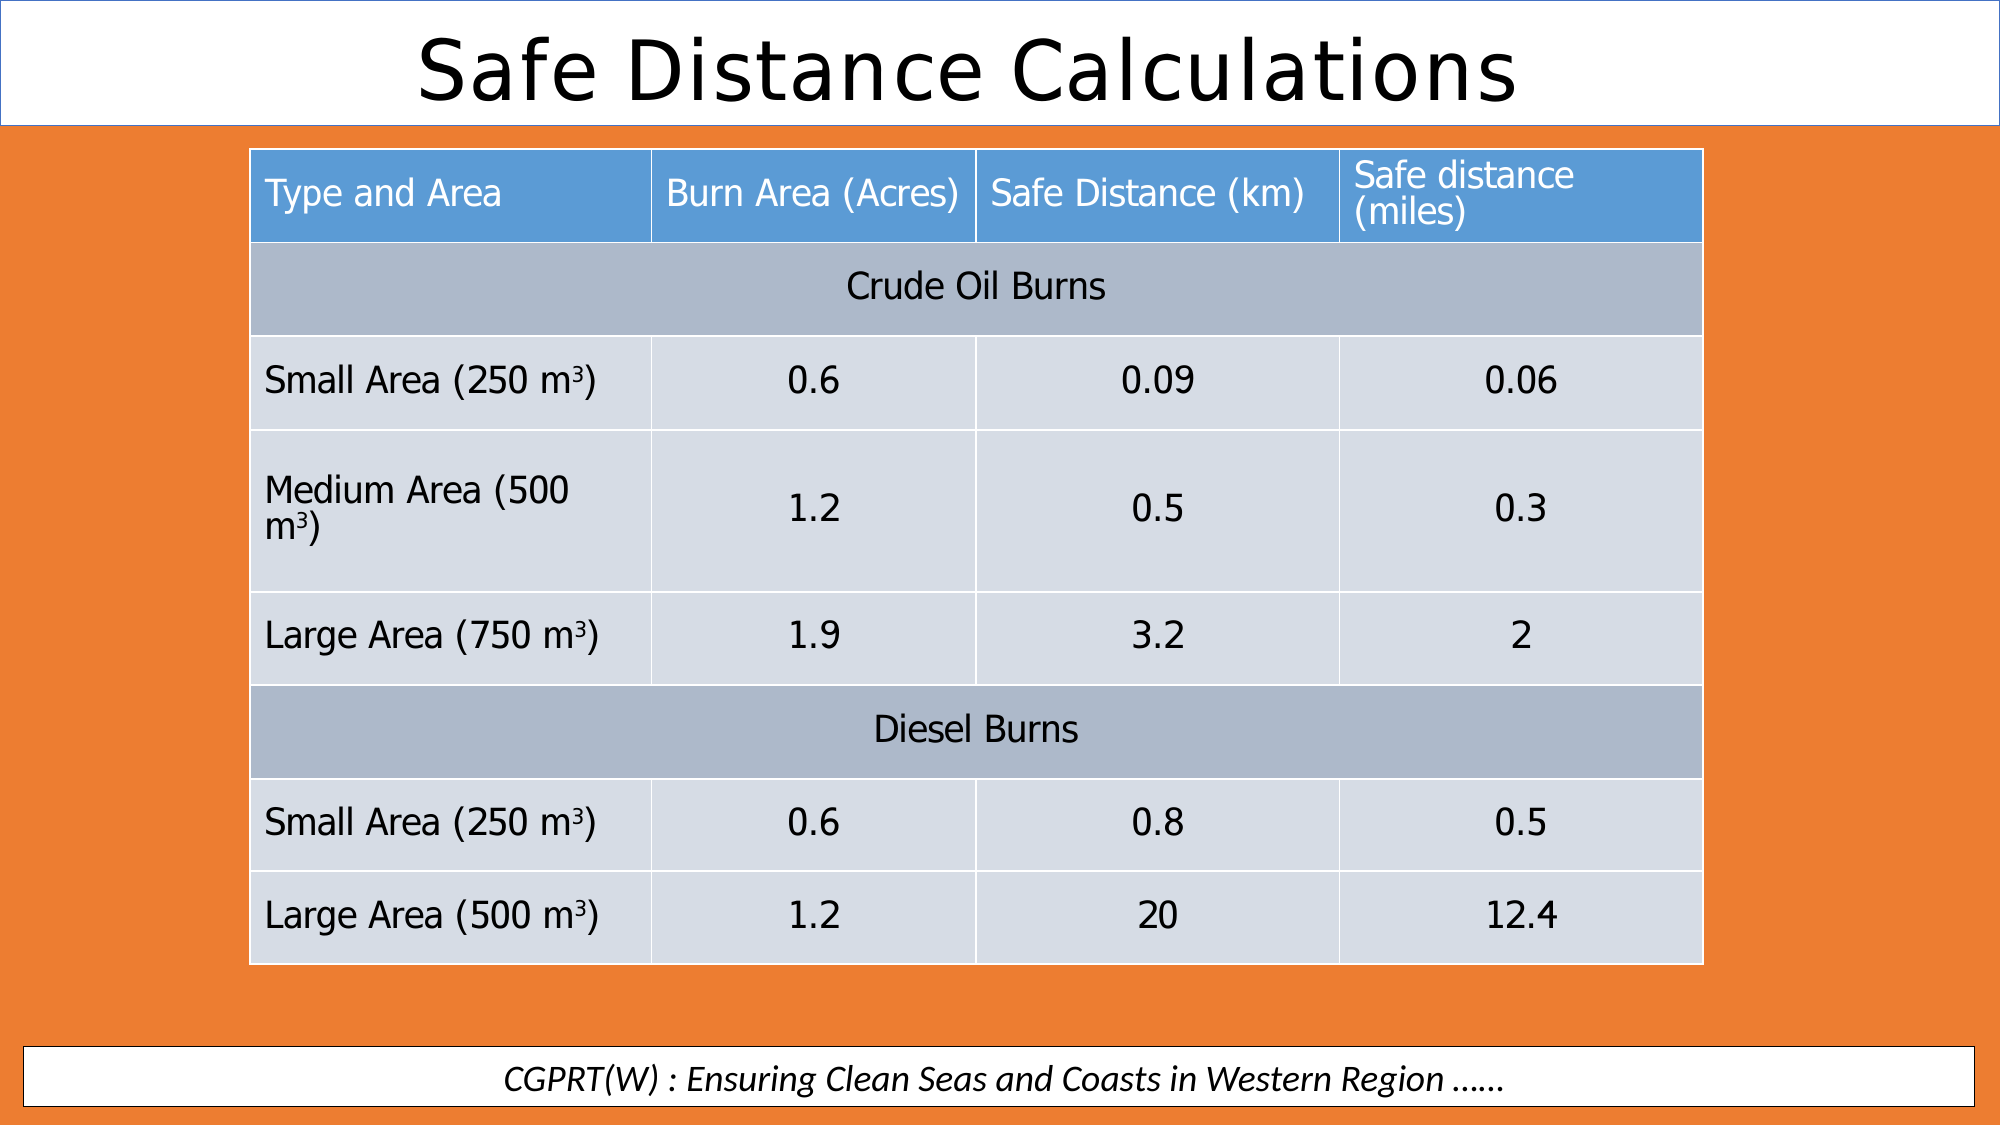

Safe Distance Calculations
| Type and Area | Burn Area (Acres) | Safe Distance (km) | Safe distance (miles) |
| --- | --- | --- | --- |
| Crude Oil Burns |  |  |  |
| Small Area (250 m3) | 0.6 | 0.09 | 0.06 |
| Medium Area (500 m3) | 1.2 | 0.5 | 0.3 |
| Large Area (750 m3) | 1.9 | 3.2 | 2 |
| Diesel Burns |  |  |  |
| Small Area (250 m3) | 0.6 | 0.8 | 0.5 |
| Large Area (500 m3) | 1.2 | 20 | 12.4 |
 CGPRT(W) : Ensuring Clean Seas and Coasts in Western Region ……